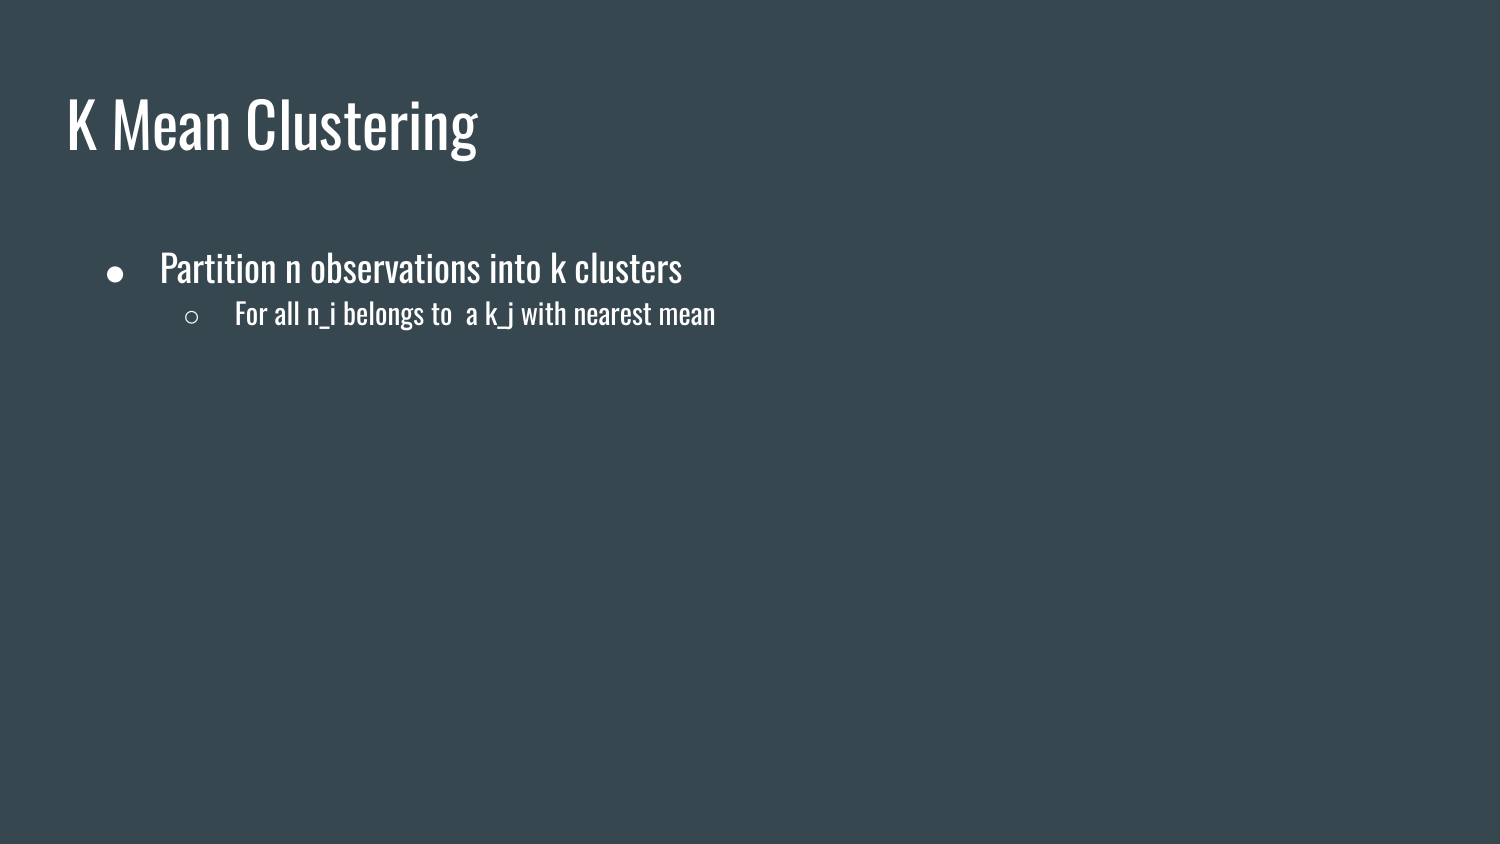

# K Mean Clustering
Partition n observations into k clusters
For all n_i belongs to  a k_j with nearest mean